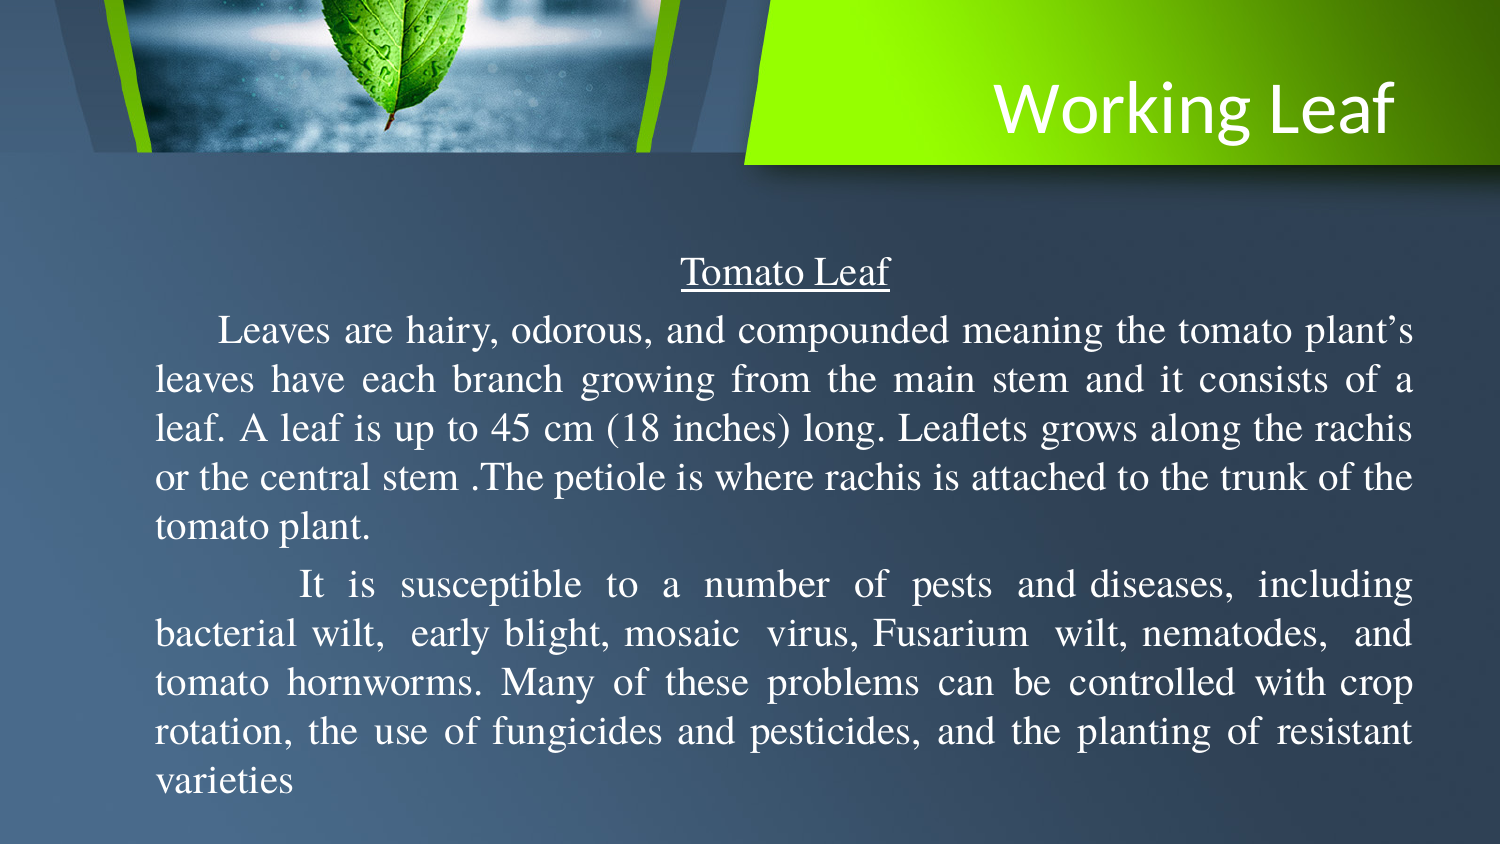

# Working Leaf
Tomato Leaf
     Leaves are hairy, odorous, and compounded meaning the tomato plant’s leaves have each branch growing from the main stem and it consists of a leaf. A leaf is up to 45 cm (18 inches) long. Leaflets grows along the rachis or the central stem .The petiole is where rachis is attached to the trunk of the tomato plant.
      It is susceptible to a number of pests and diseases, including bacterial wilt, early blight, mosaic virus, Fusarium wilt, nematodes, and tomato hornworms. Many of these problems can be controlled with crop rotation, the use of fungicides and pesticides, and the planting of resistant varieties